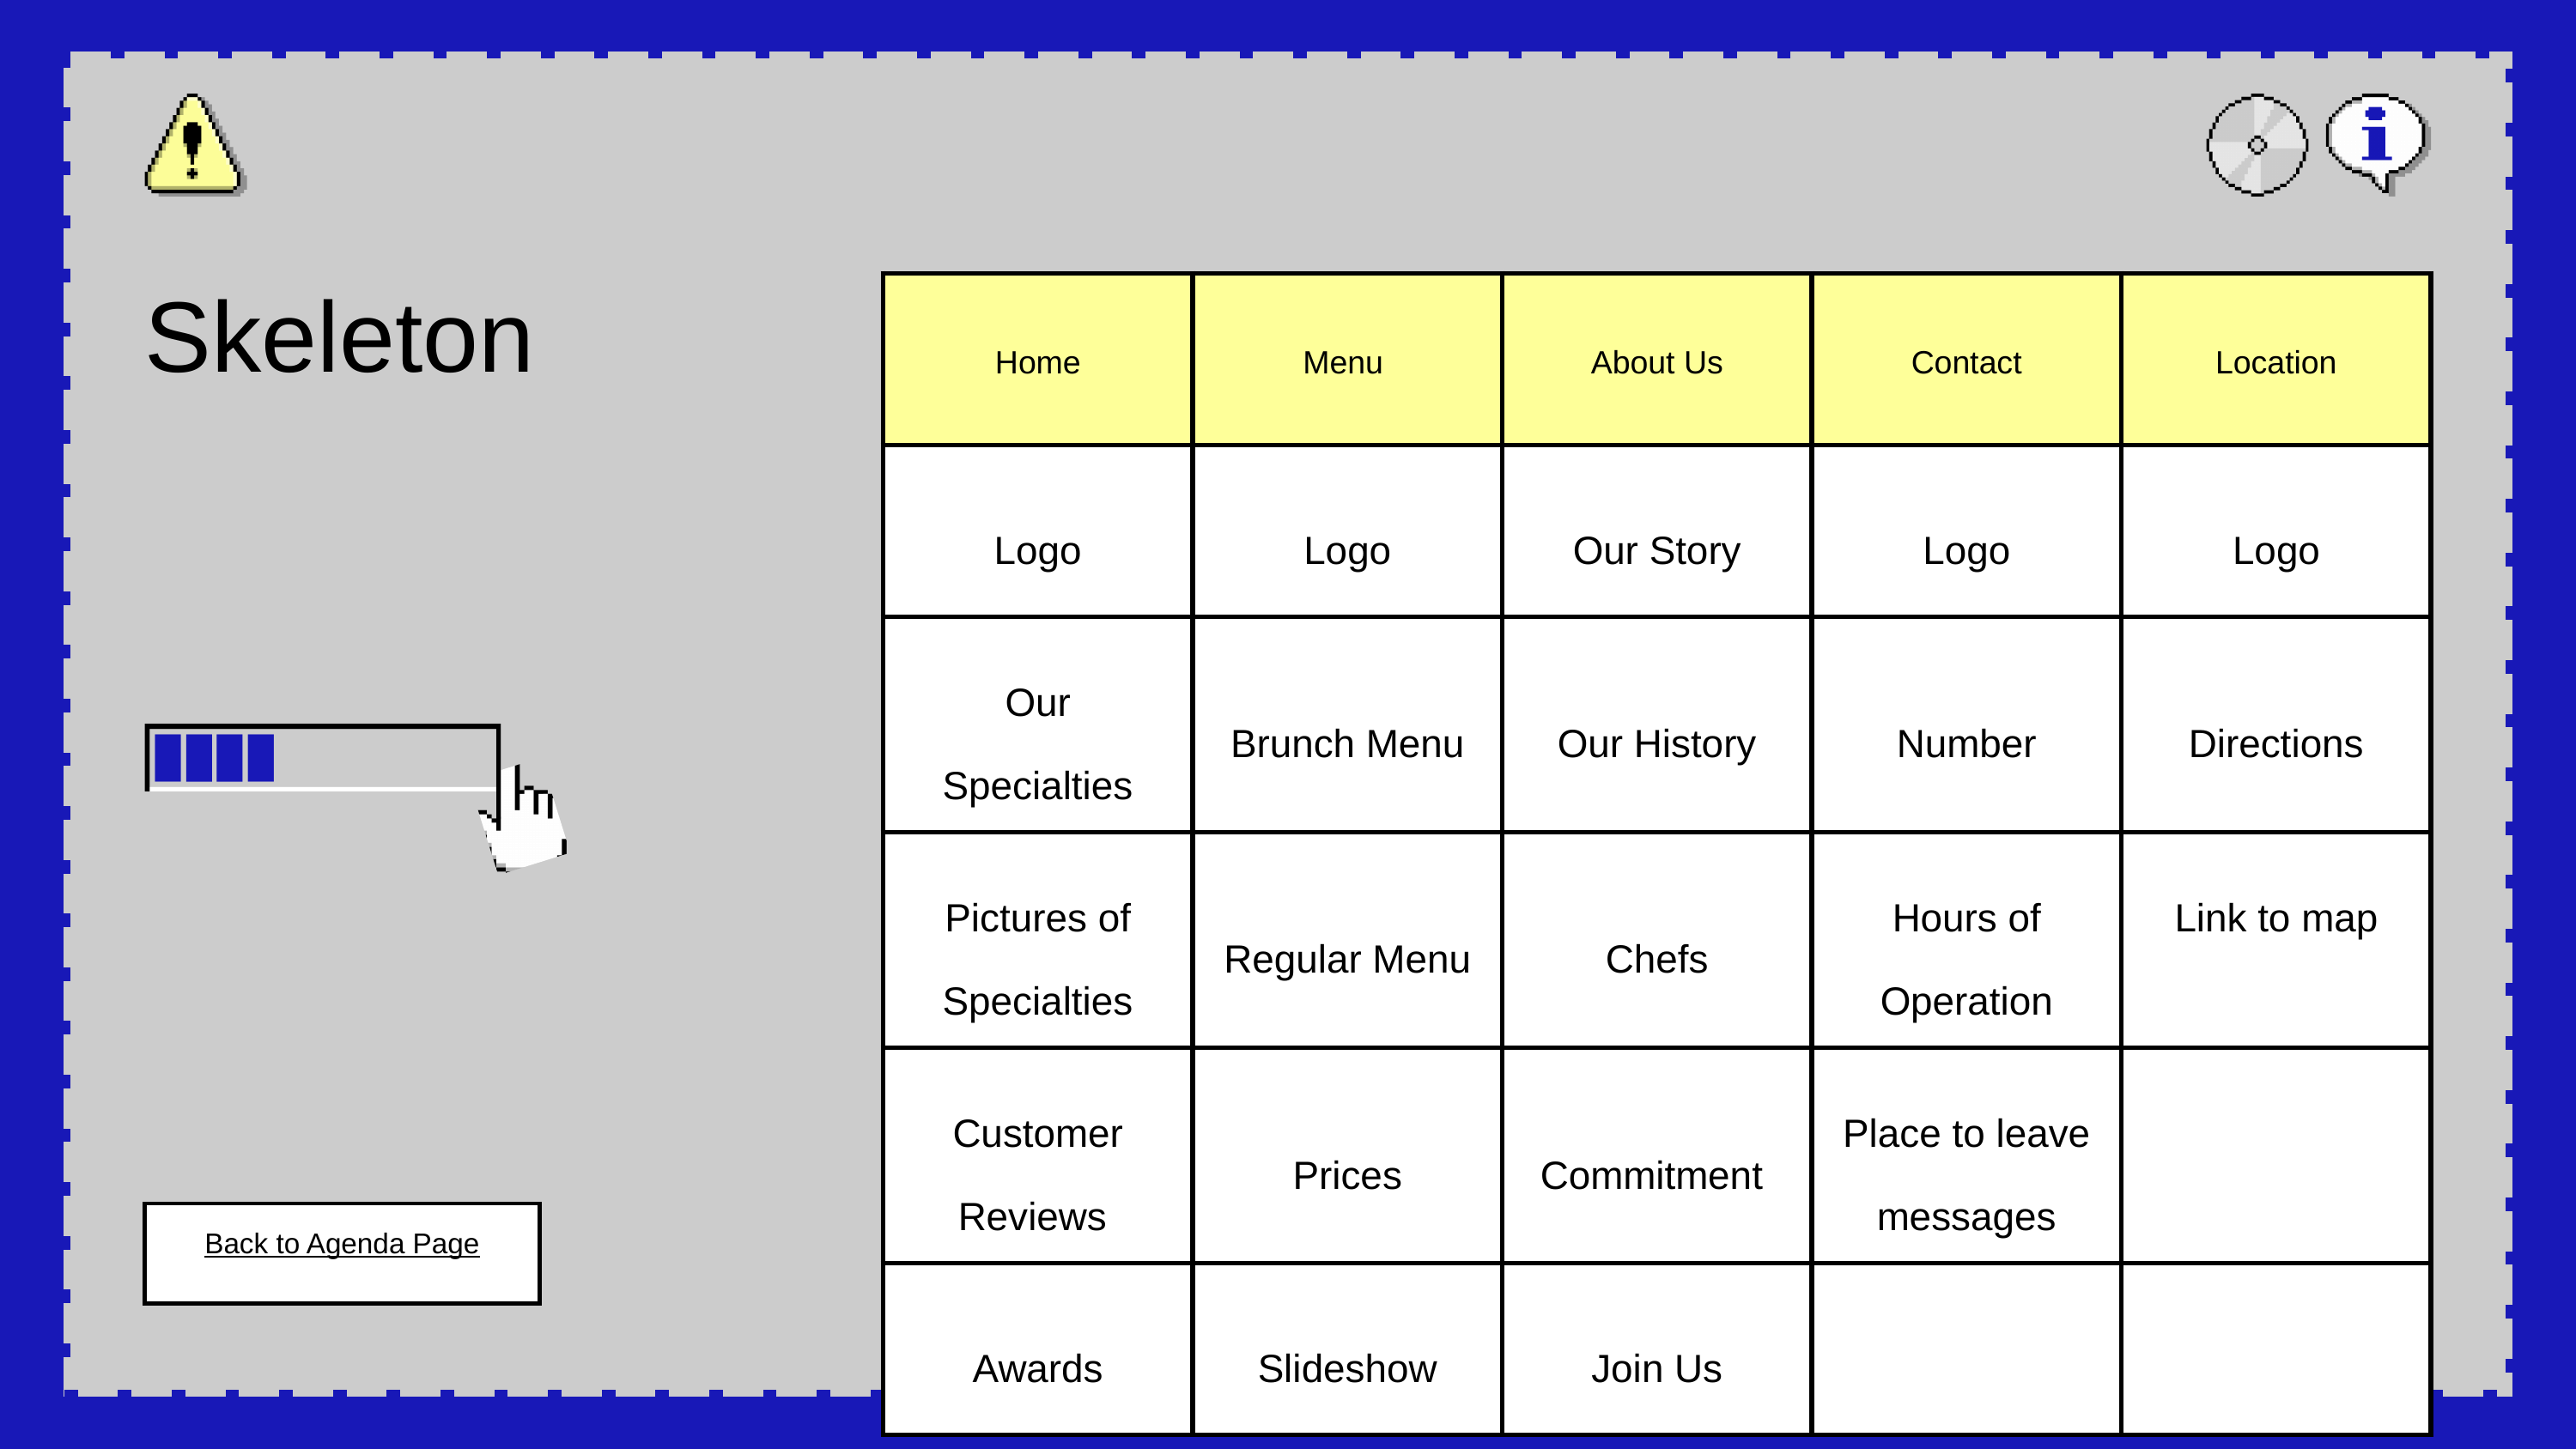

Skeleton
| Home | Menu | About Us | Contact | Location |
| --- | --- | --- | --- | --- |
| Logo | Logo | Our Story | Logo | Logo |
| Our Specialties | Brunch Menu | Our History | Number | Directions |
| Pictures of Specialties | Regular Menu | Chefs | Hours of Operation | Link to map |
| Customer Reviews | Prices | Commitment | Place to leave messages |  |
| Awards | Slideshow | Join Us |  |  |

Back to Agenda Page